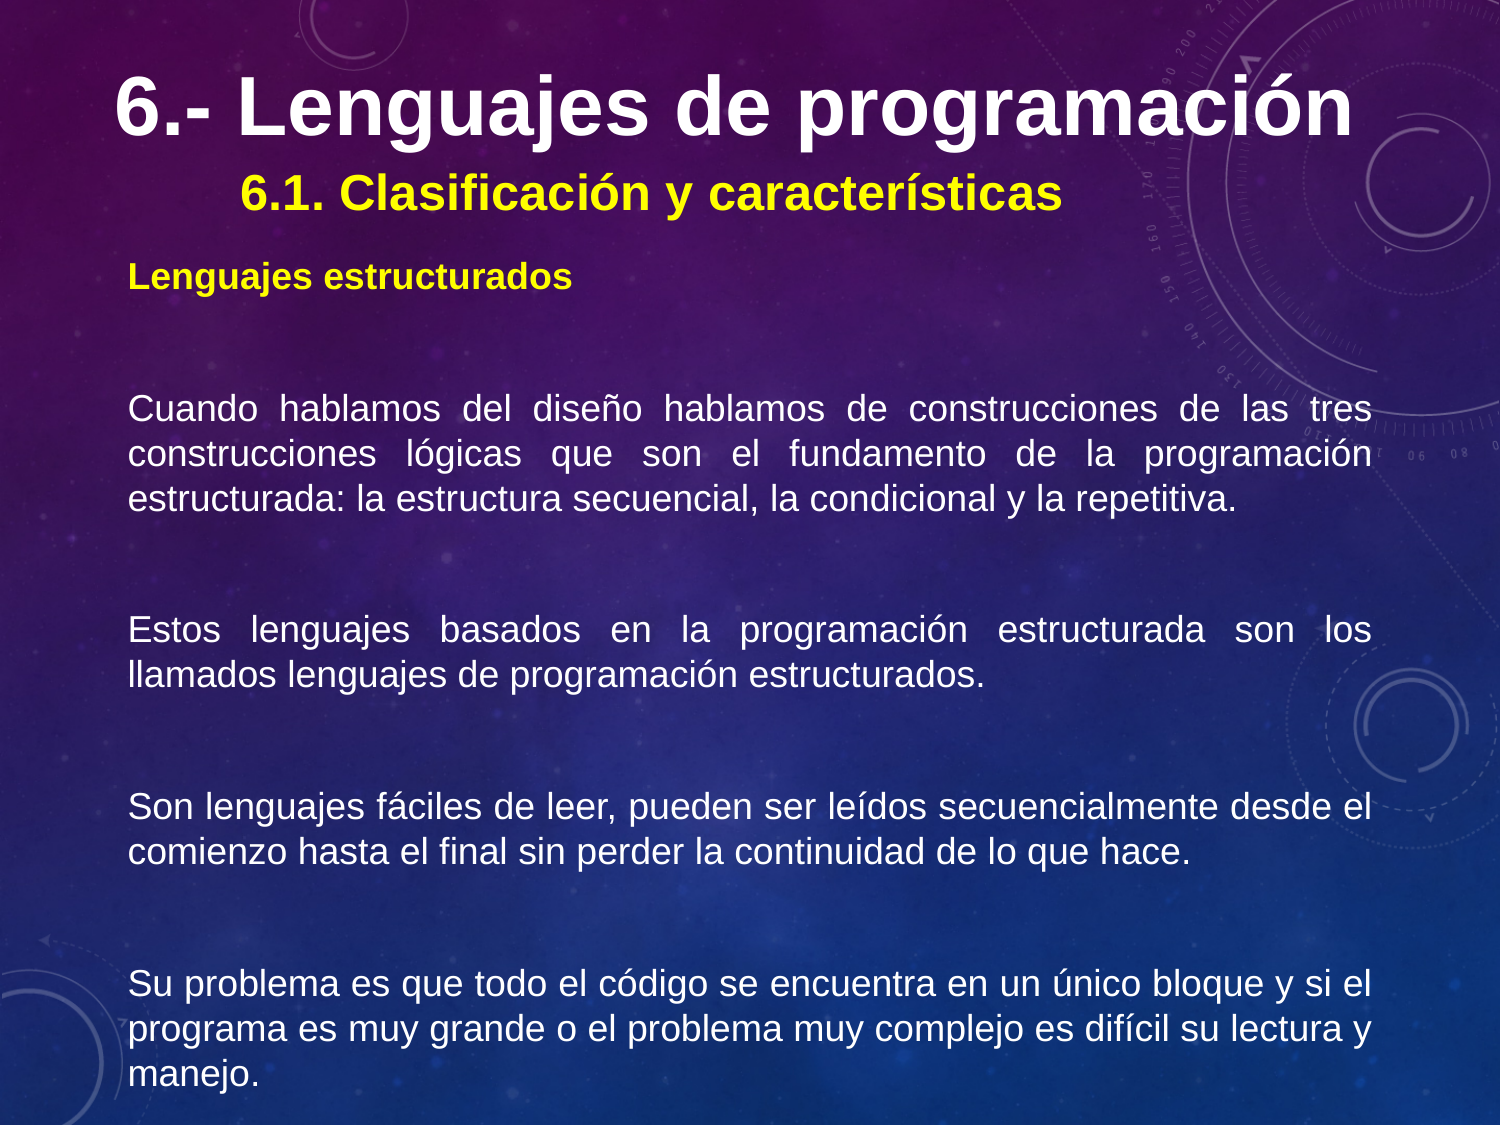

6.- Lenguajes de programación
	6.1. Clasificación y características
Lenguajes estructurados

Cuando hablamos del diseño hablamos de construcciones de las tres construcciones lógicas que son el fundamento de la programación estructurada: la estructura secuencial, la condicional y la repetitiva.

Estos lenguajes basados en la programación estructurada son los llamados lenguajes de programación estructurados.

Son lenguajes fáciles de leer, pueden ser leídos secuencialmente desde el comienzo hasta el final sin perder la continuidad de lo que hace.

Su problema es que todo el código se encuentra en un único bloque y si el programa es muy grande o el problema muy complejo es difícil su lectura y manejo.